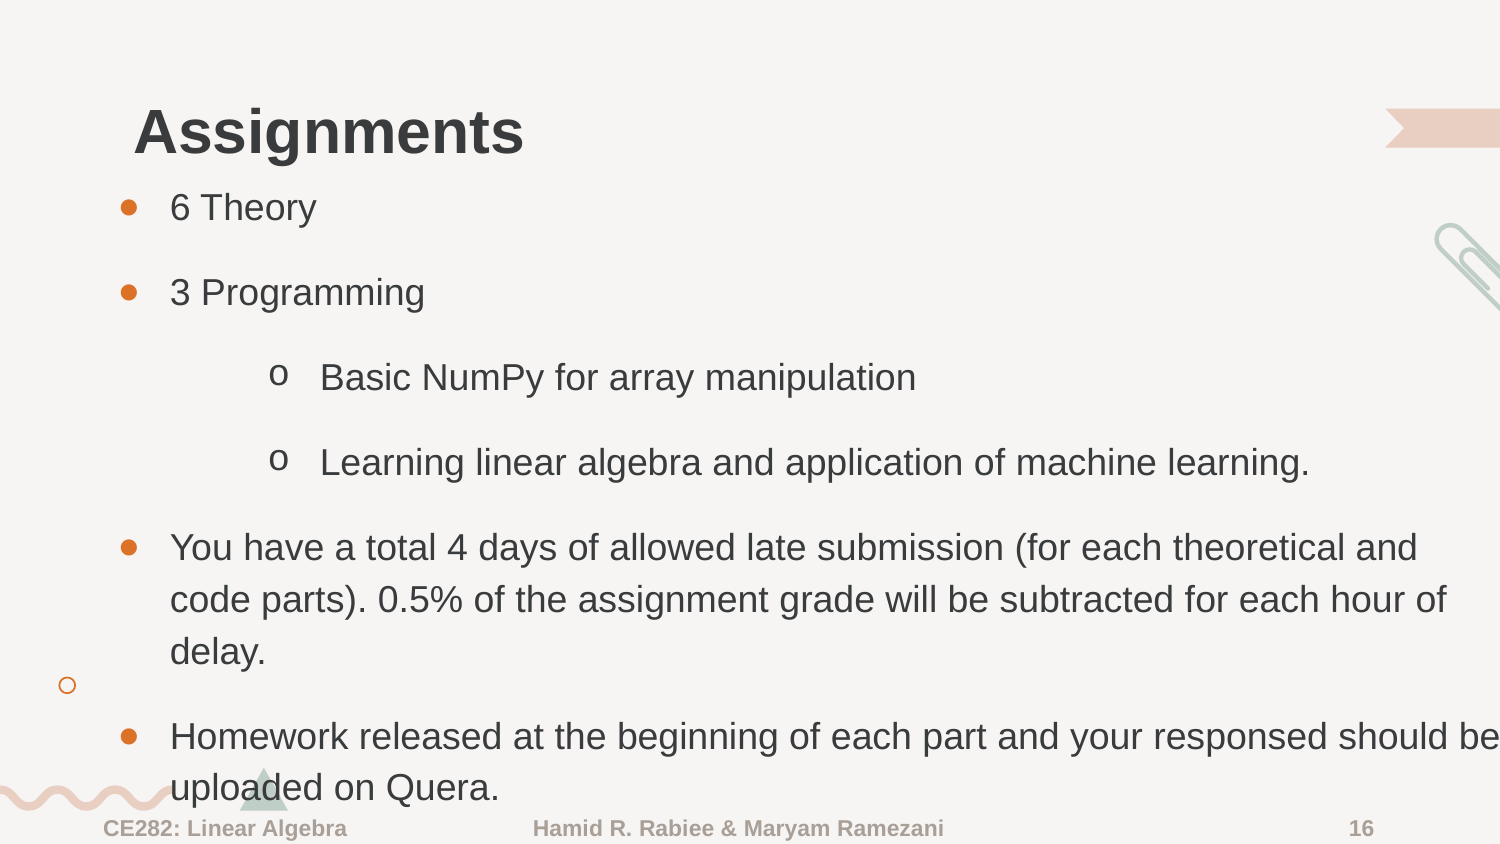

# Assignments
6 Theory
3 Programming
Basic NumPy for array manipulation
Learning linear algebra and application of machine learning.
You have a total 4 days of allowed late submission (for each theoretical and code parts). 0.5% of the assignment grade will be subtracted for each hour of delay.
Homework released at the beginning of each part and your responsed should be uploaded on Quera.

CE282: Linear Algebra
Hamid R. Rabiee & Maryam Ramezani